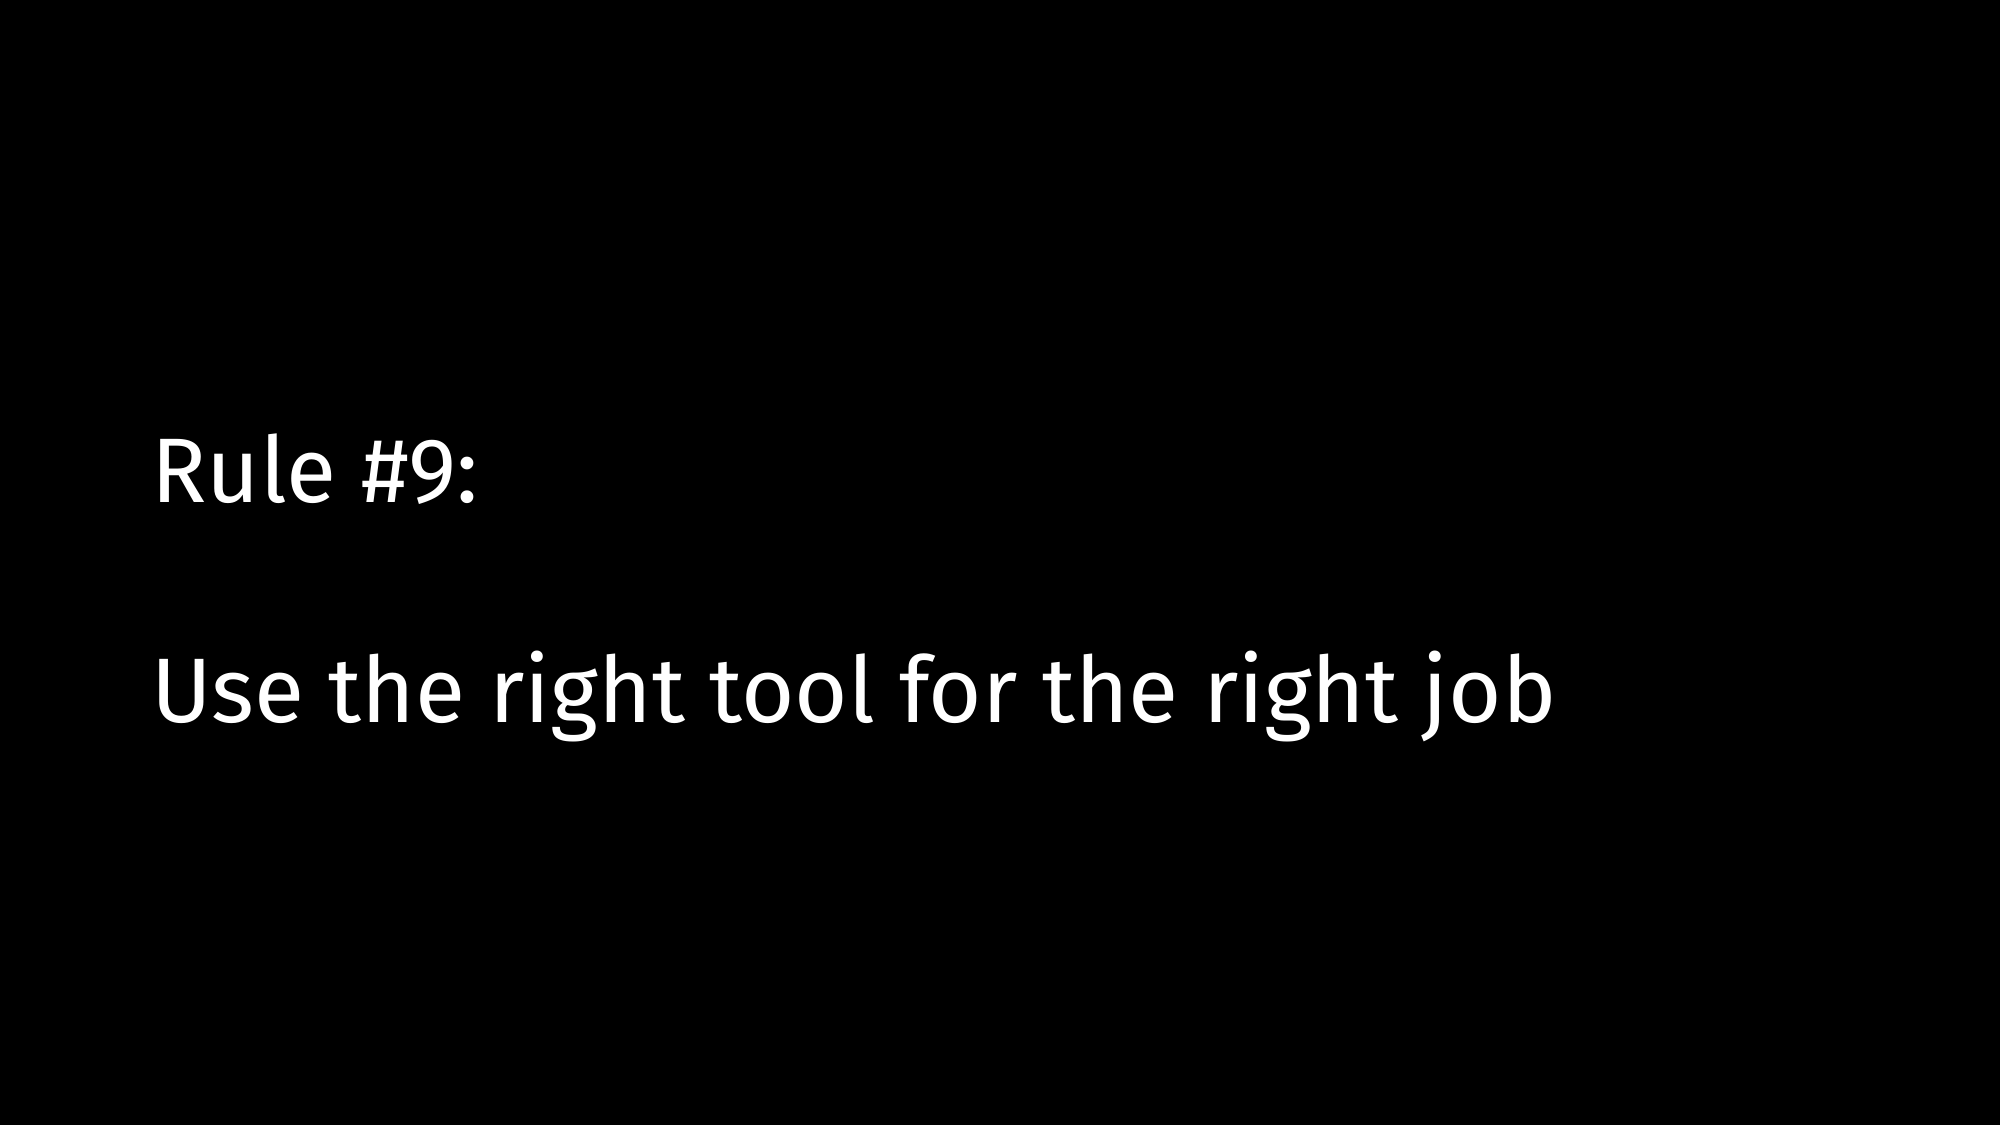

# Rule #9: Use the right tool for the right job